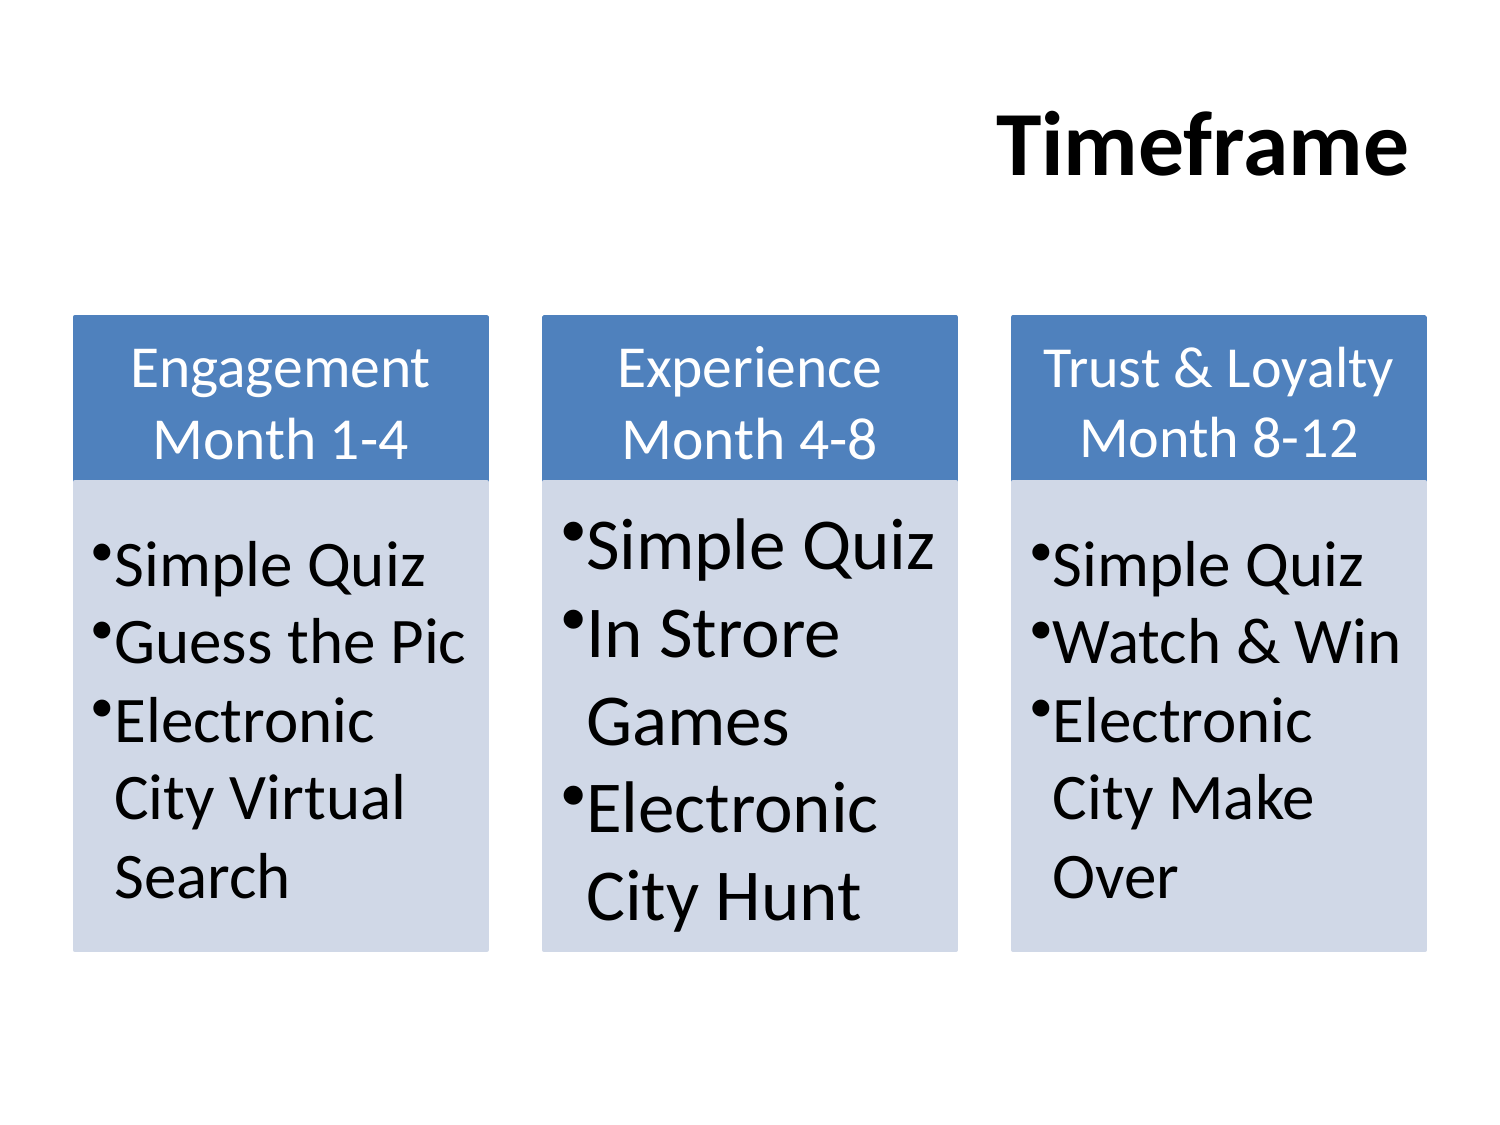

# Timeframe
Engagement
Month 1-4
Simple Quiz
Experience
Month 4-8
Simple Quiz
Electronic City Hunt
Trust & Loyalty
Month 8-12
Simple Quiz
Watch & Win
Guess the Pic
Electronic City Make Over
Electronic City Virtual Search
In Strore Games